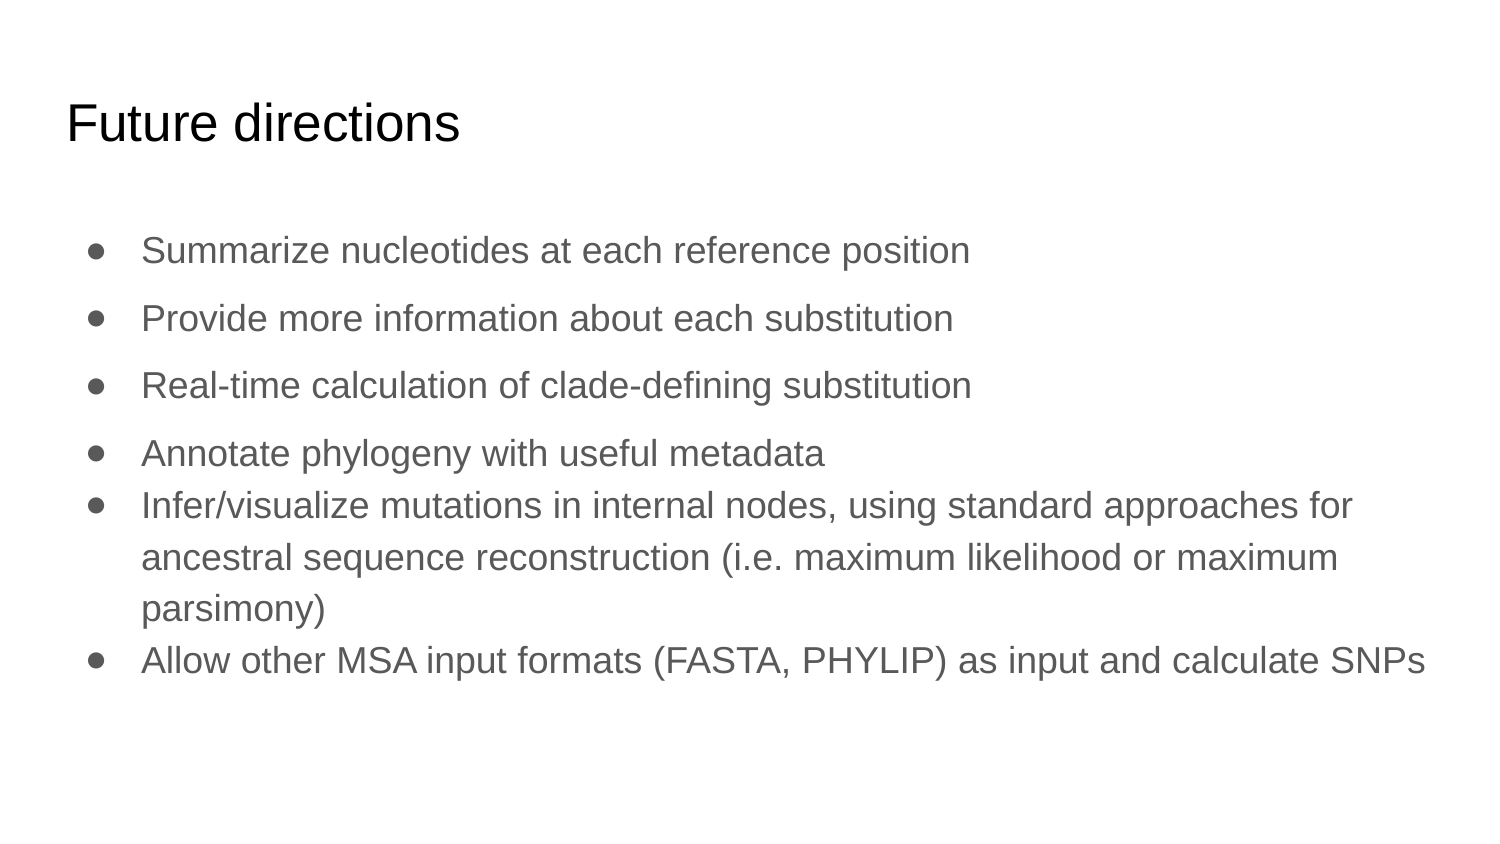

# Future directions
Summarize nucleotides at each reference position
Provide more information about each substitution
Real-time calculation of clade-defining substitution
Annotate phylogeny with useful metadata
Infer/visualize mutations in internal nodes, using standard approaches for ancestral sequence reconstruction (i.e. maximum likelihood or maximum parsimony)
Allow other MSA input formats (FASTA, PHYLIP) as input and calculate SNPs